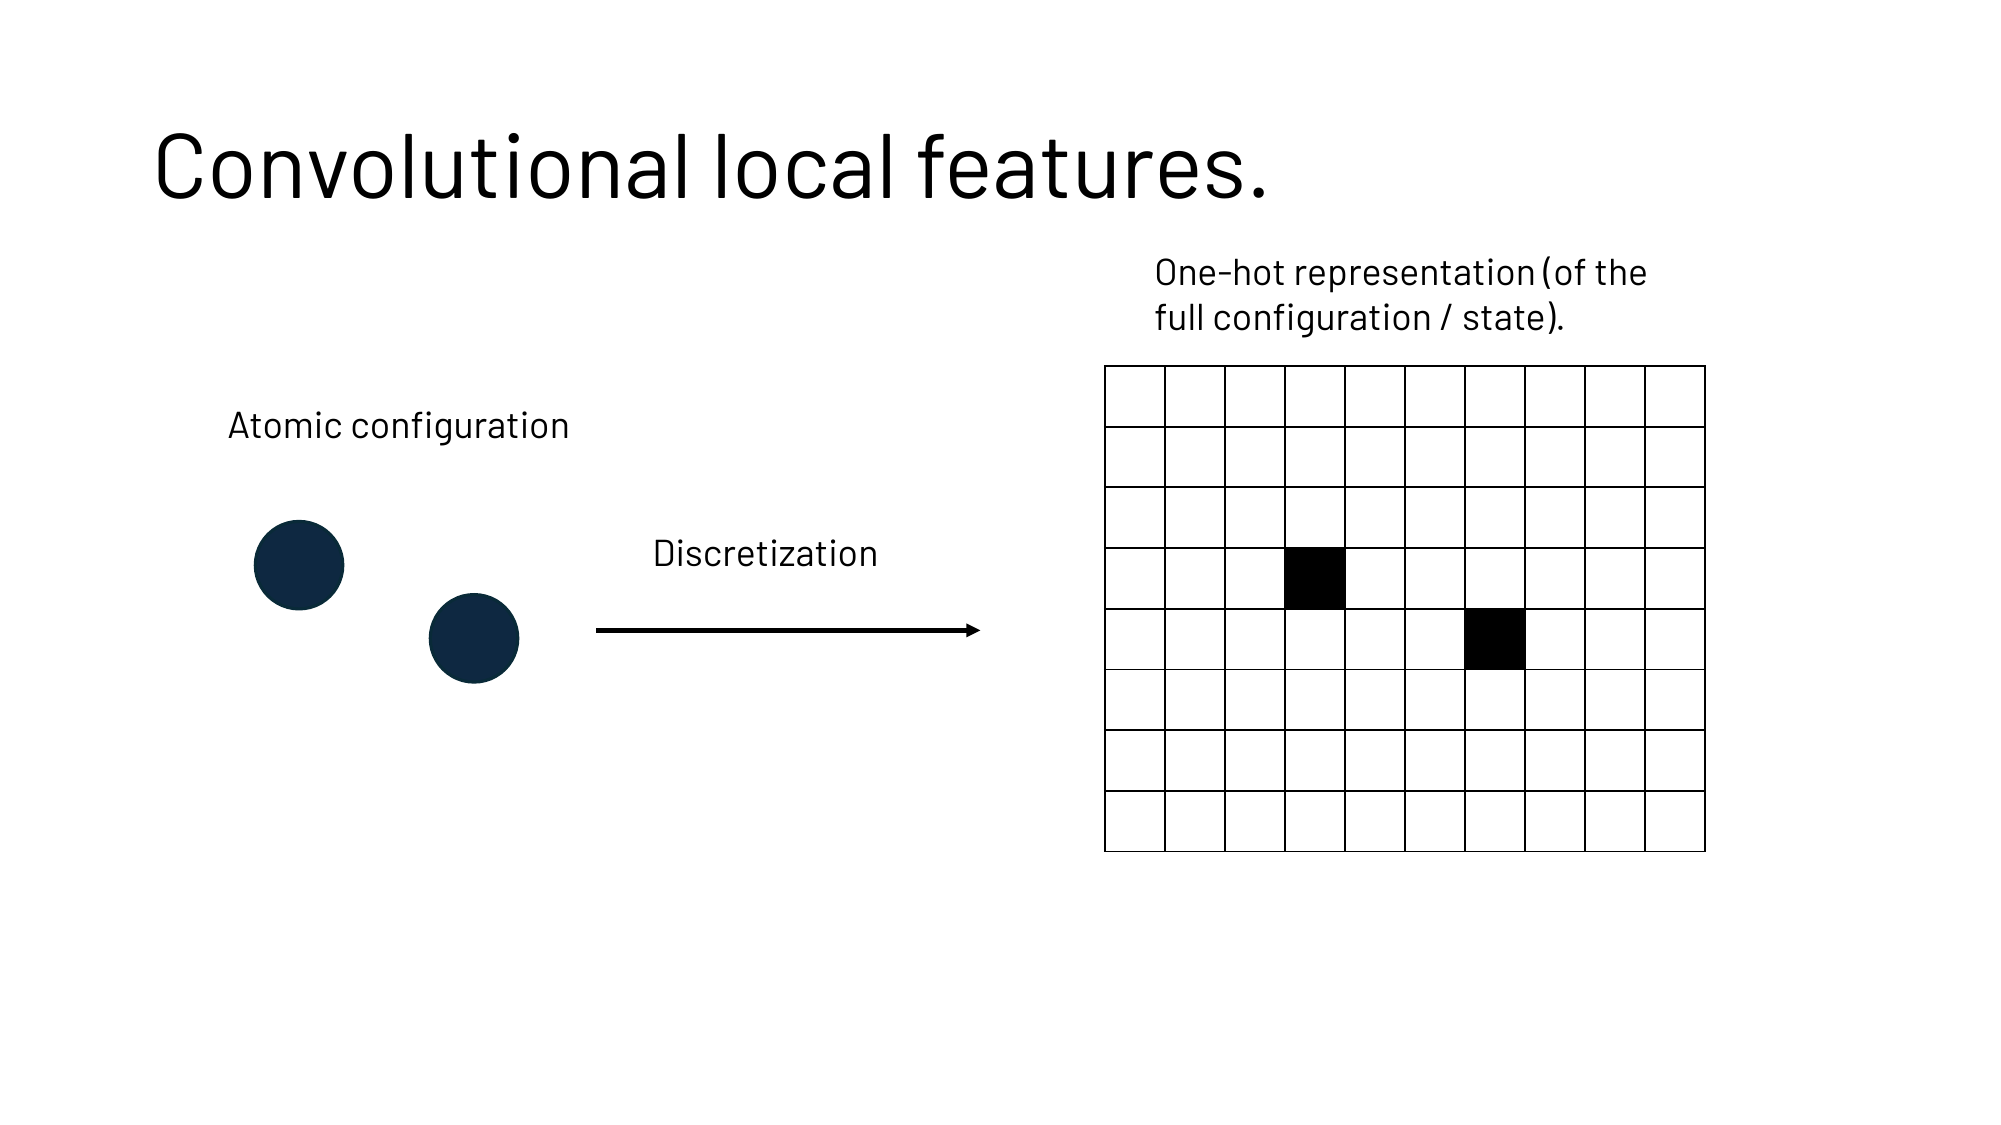

# Convolutional local features.
One-hot representation (of the full configuration / state).
|  |  |  |  |  |  |  |  |  |  |
| --- | --- | --- | --- | --- | --- | --- | --- | --- | --- |
|  |  |  |  |  |  |  |  |  |  |
|  |  |  |  |  |  |  |  |  |  |
|  |  |  |  |  |  |  |  |  |  |
|  |  |  |  |  |  |  |  |  |  |
|  |  |  |  |  |  |  |  |  |  |
|  |  |  |  |  |  |  |  |  |  |
|  |  |  |  |  |  |  |  |  |  |
Atomic configuration

Discretization